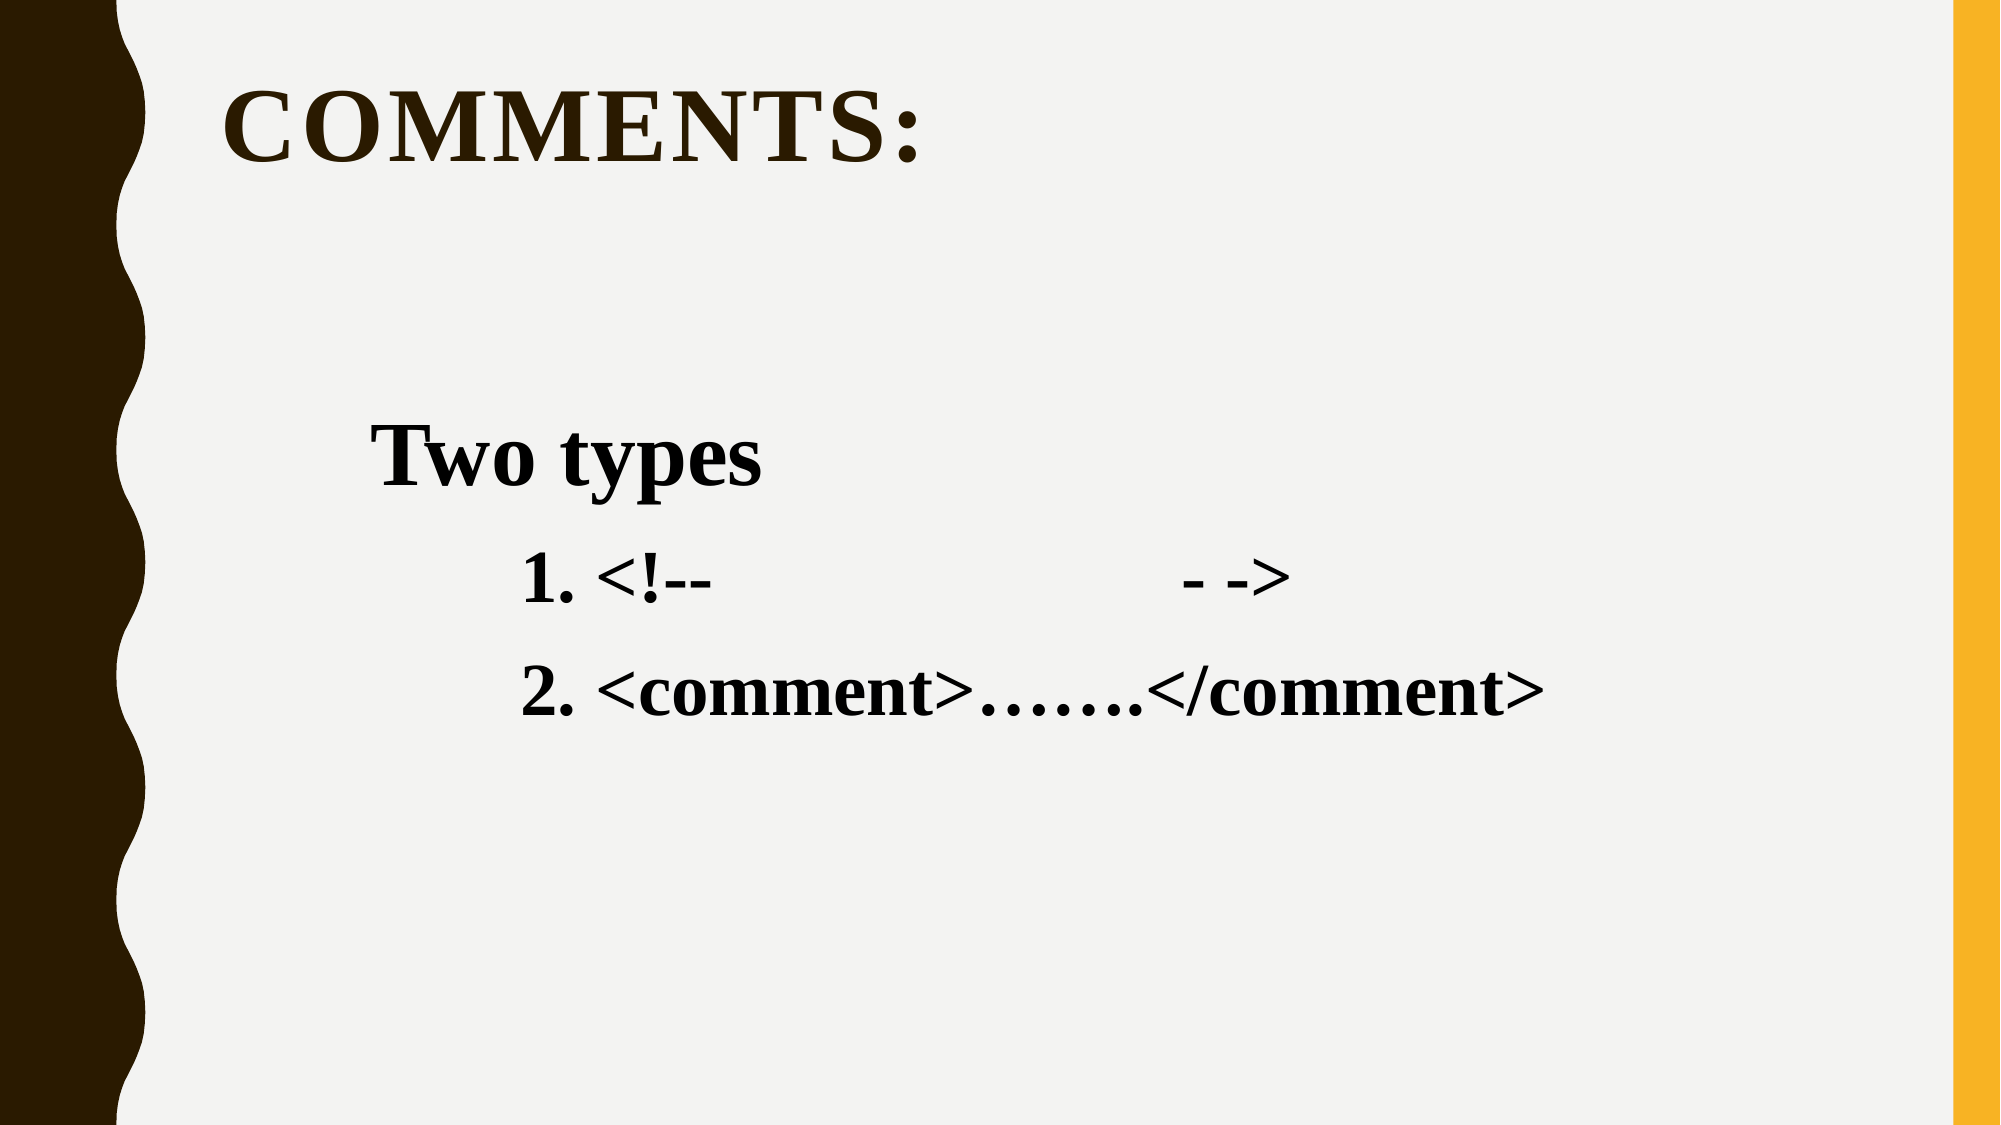

# Comments:
	Two types
		1. <!--                         - ->
		2. <comment>…….</comment>